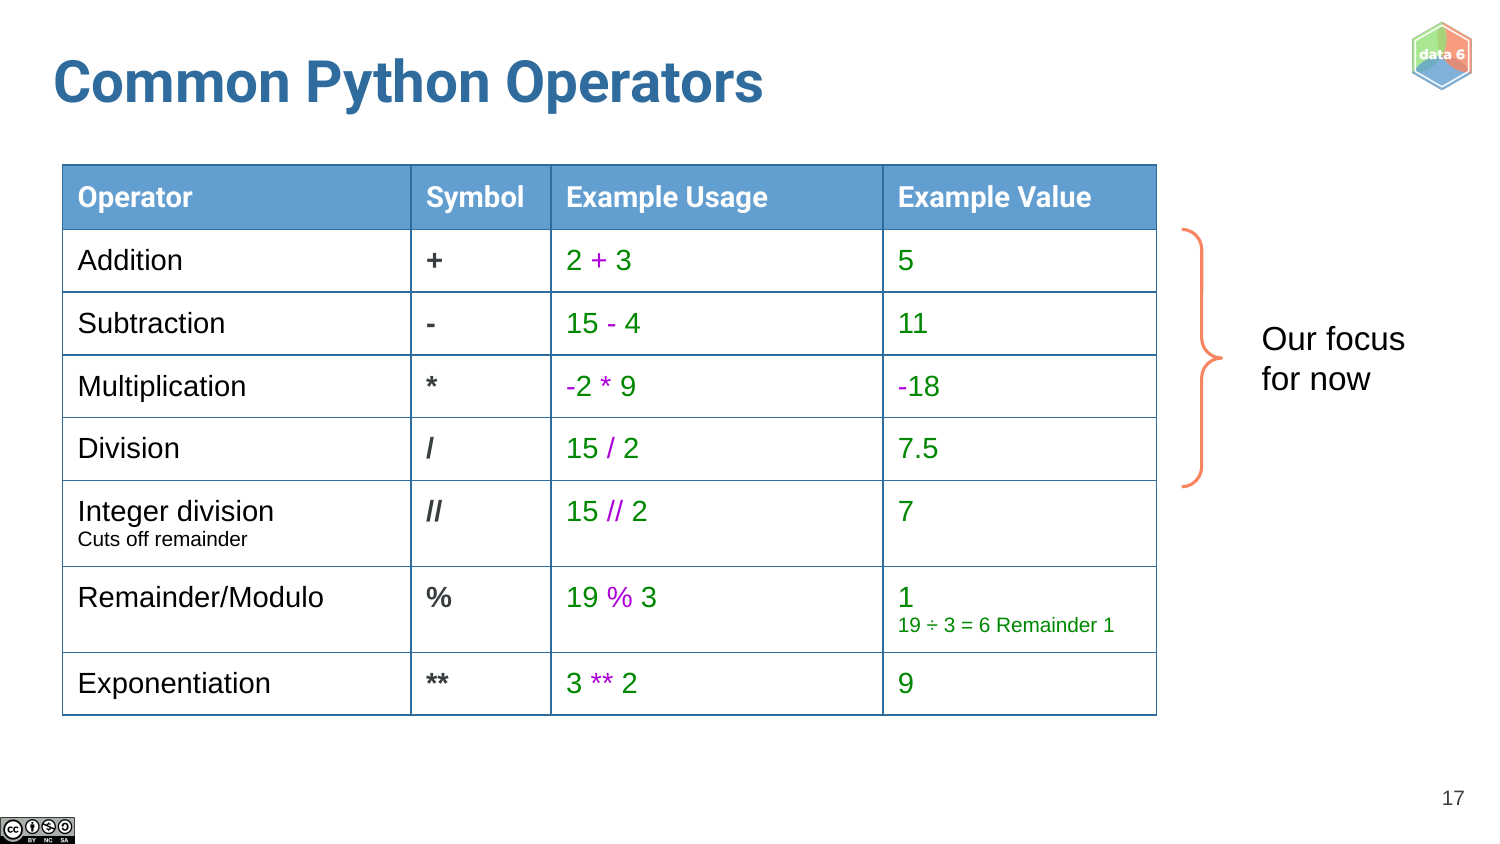

# Common Python Operators
| Operator | Symbol | Example Usage | Example Value |
| --- | --- | --- | --- |
| Addition | + | 2 + 3 | 5 |
| Subtraction | - | 15 - 4 | 11 |
| Multiplication | \* | -2 \* 9 | -18 |
| Division | / | 15 / 2 | 7.5 |
| Integer division Cuts off remainder | // | 15 // 2 | 7 |
| Remainder/Modulo | % | 19 % 3 | 1 19 ÷ 3 = 6 Remainder 1 |
| Exponentiation | \*\* | 3 \*\* 2 | 9 |

Our focus for now
17